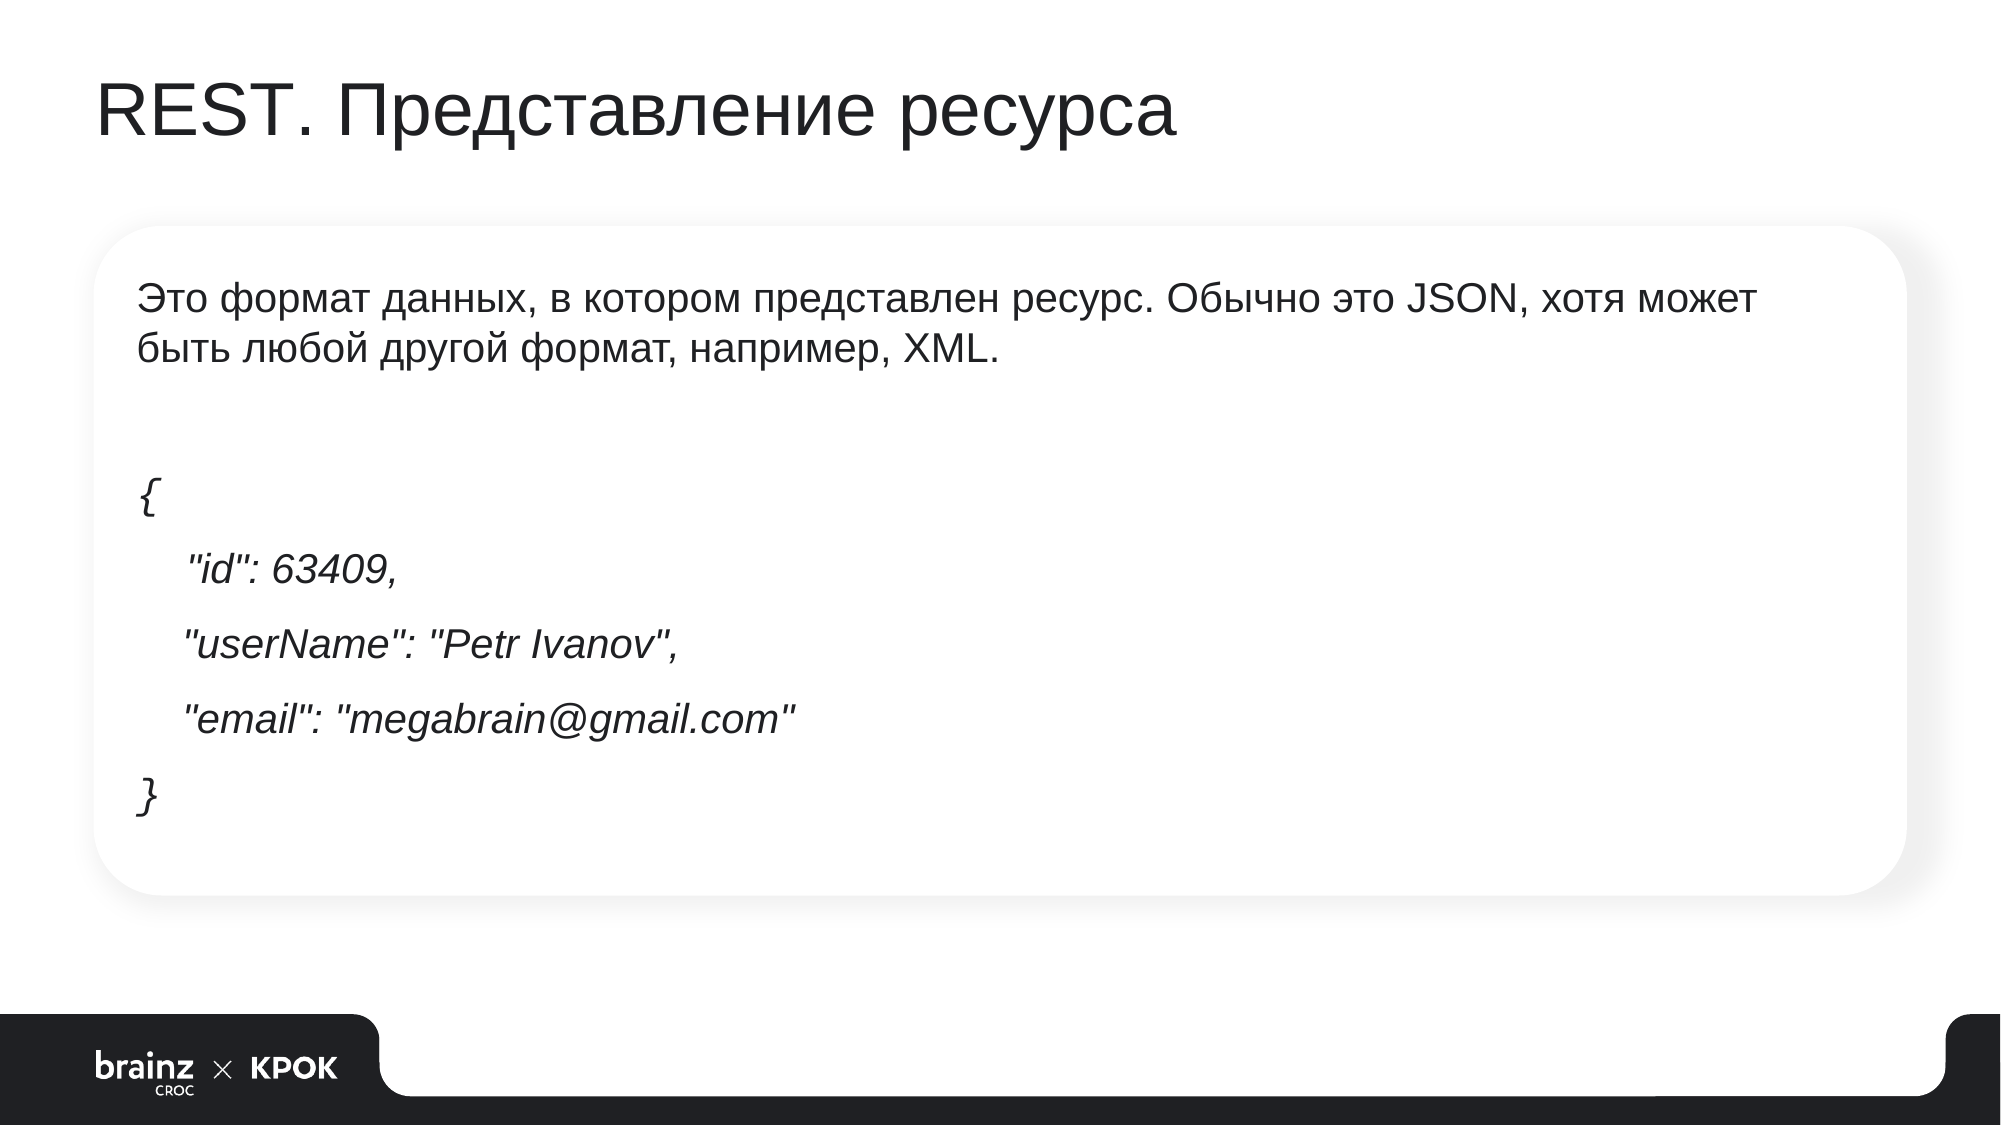

# REST. Представление ресурса

Это формат данных, в котором представлен ресурс. Обычно это JSON, хотя может быть любой другой формат, например, XML.

{
  "id": 63409,
    "userName": "Petr Ivanov",
    "email": "megabrain@gmail.com"
}